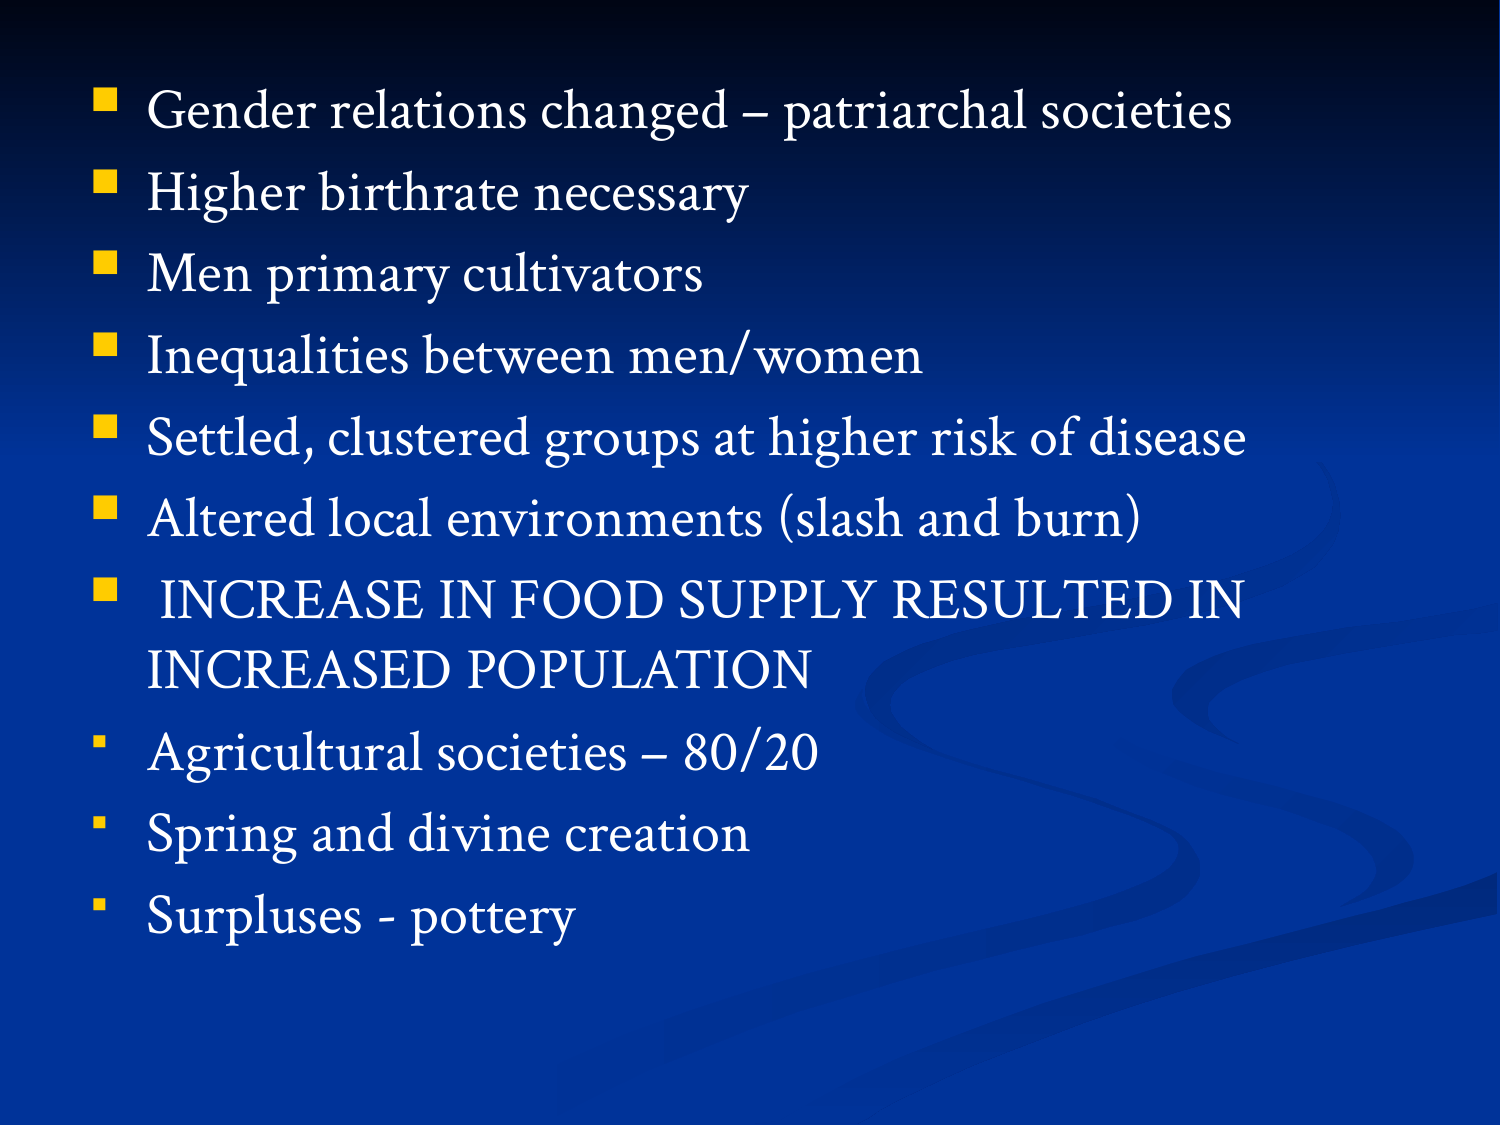

Gender relations changed – patriarchal societies
Higher birthrate necessary
Men primary cultivators
Inequalities between men/women
Settled, clustered groups at higher risk of disease
Altered local environments (slash and burn)
 INCREASE IN FOOD SUPPLY RESULTED IN INCREASED POPULATION
Agricultural societies – 80/20
Spring and divine creation
Surpluses - pottery